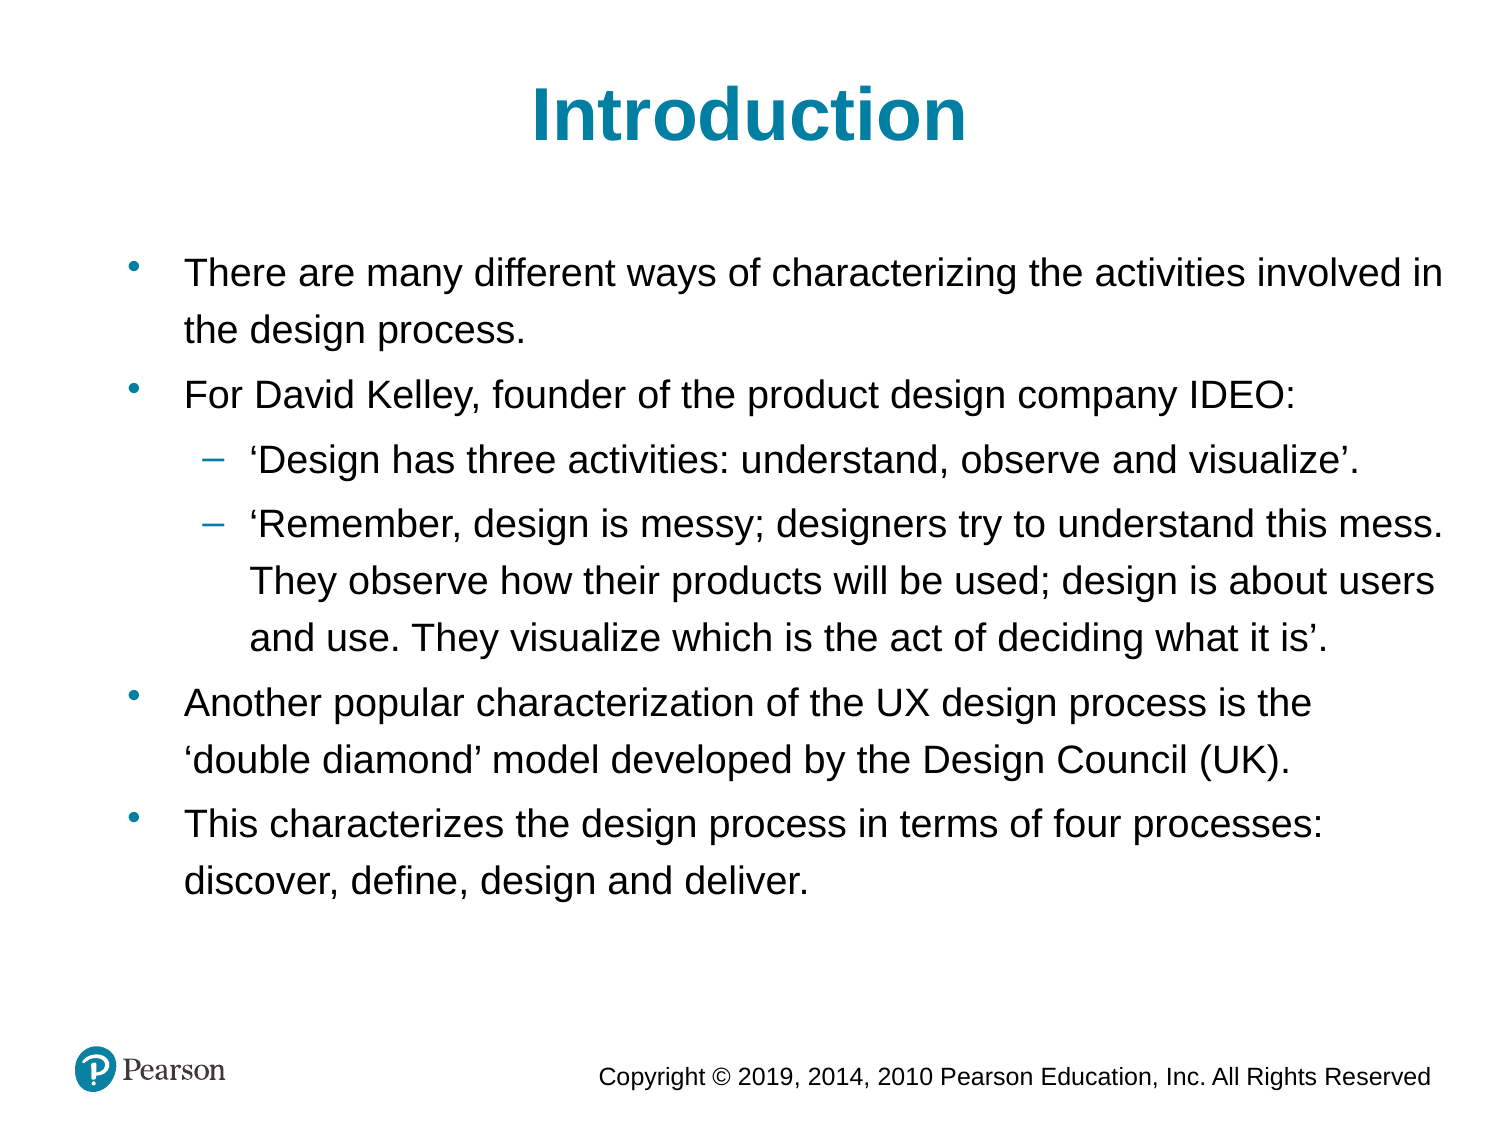

Introduction
There are many different ways of characterizing the activities involved in the design process.
For David Kelley, founder of the product design company IDEO:
‘Design has three activities: understand, observe and visualize’.
‘Remember, design is messy; designers try to understand this mess. They observe how their products will be used; design is about users and use. They visualize which is the act of deciding what it is’.
Another popular characterization of the UX design process is the ‘double diamond’ model developed by the Design Council (UK).
This characterizes the design process in terms of four processes: discover, define, design and deliver.